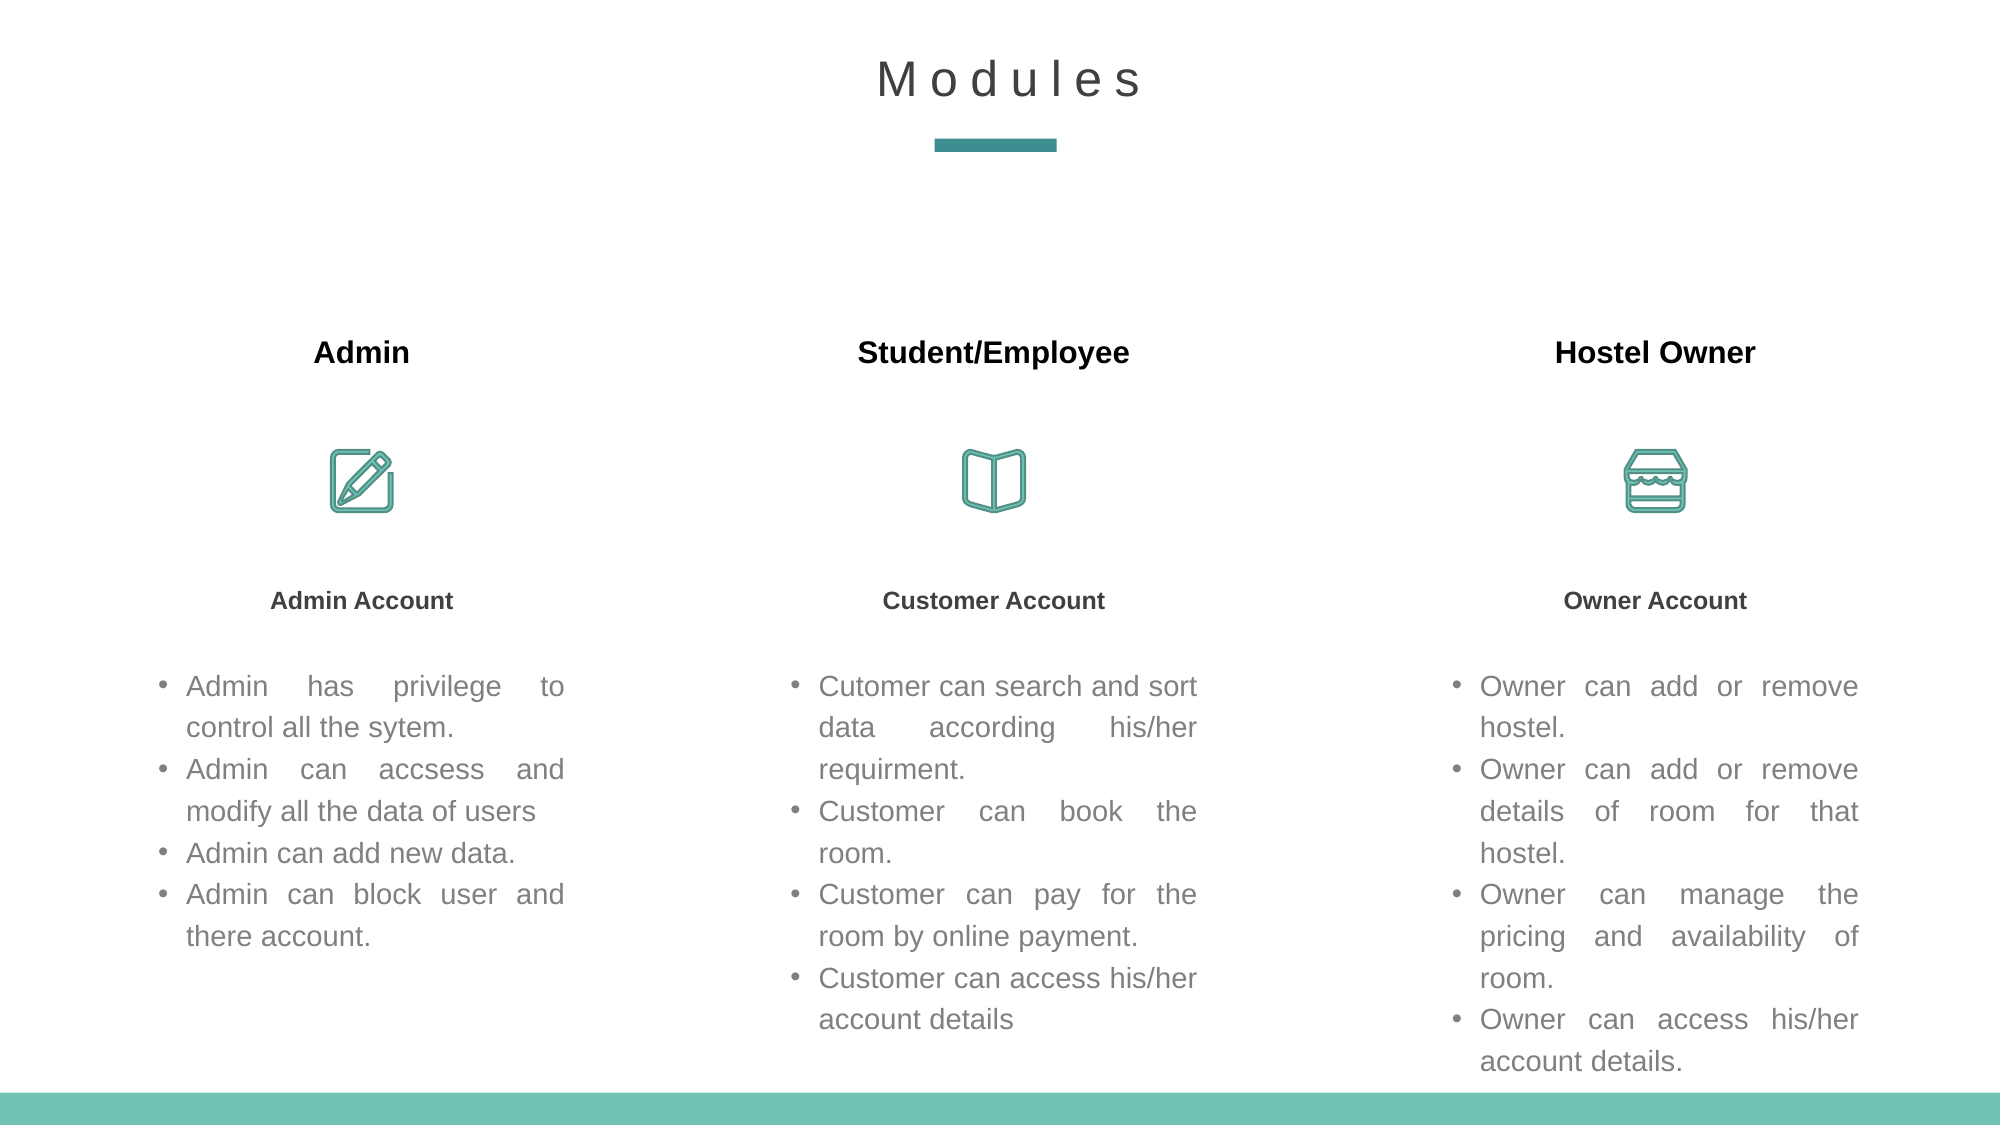

Modules

Admin
Student/Employee
Hostel Owner

Admin Account
Customer Account
Owner Account
Admin has privilege to control all the sytem.
Admin can accsess and modify all the data of users
Admin can add new data.
Admin can block user and there account.

Cutomer can search and sort data according his/her requirment.
Customer can book the room.
Customer can pay for the room by online payment.
Customer can access his/her account details

Owner can add or remove hostel.
Owner can add or remove details of room for that hostel.
Owner can manage the pricing and availability of room.
Owner can access his/her account details.